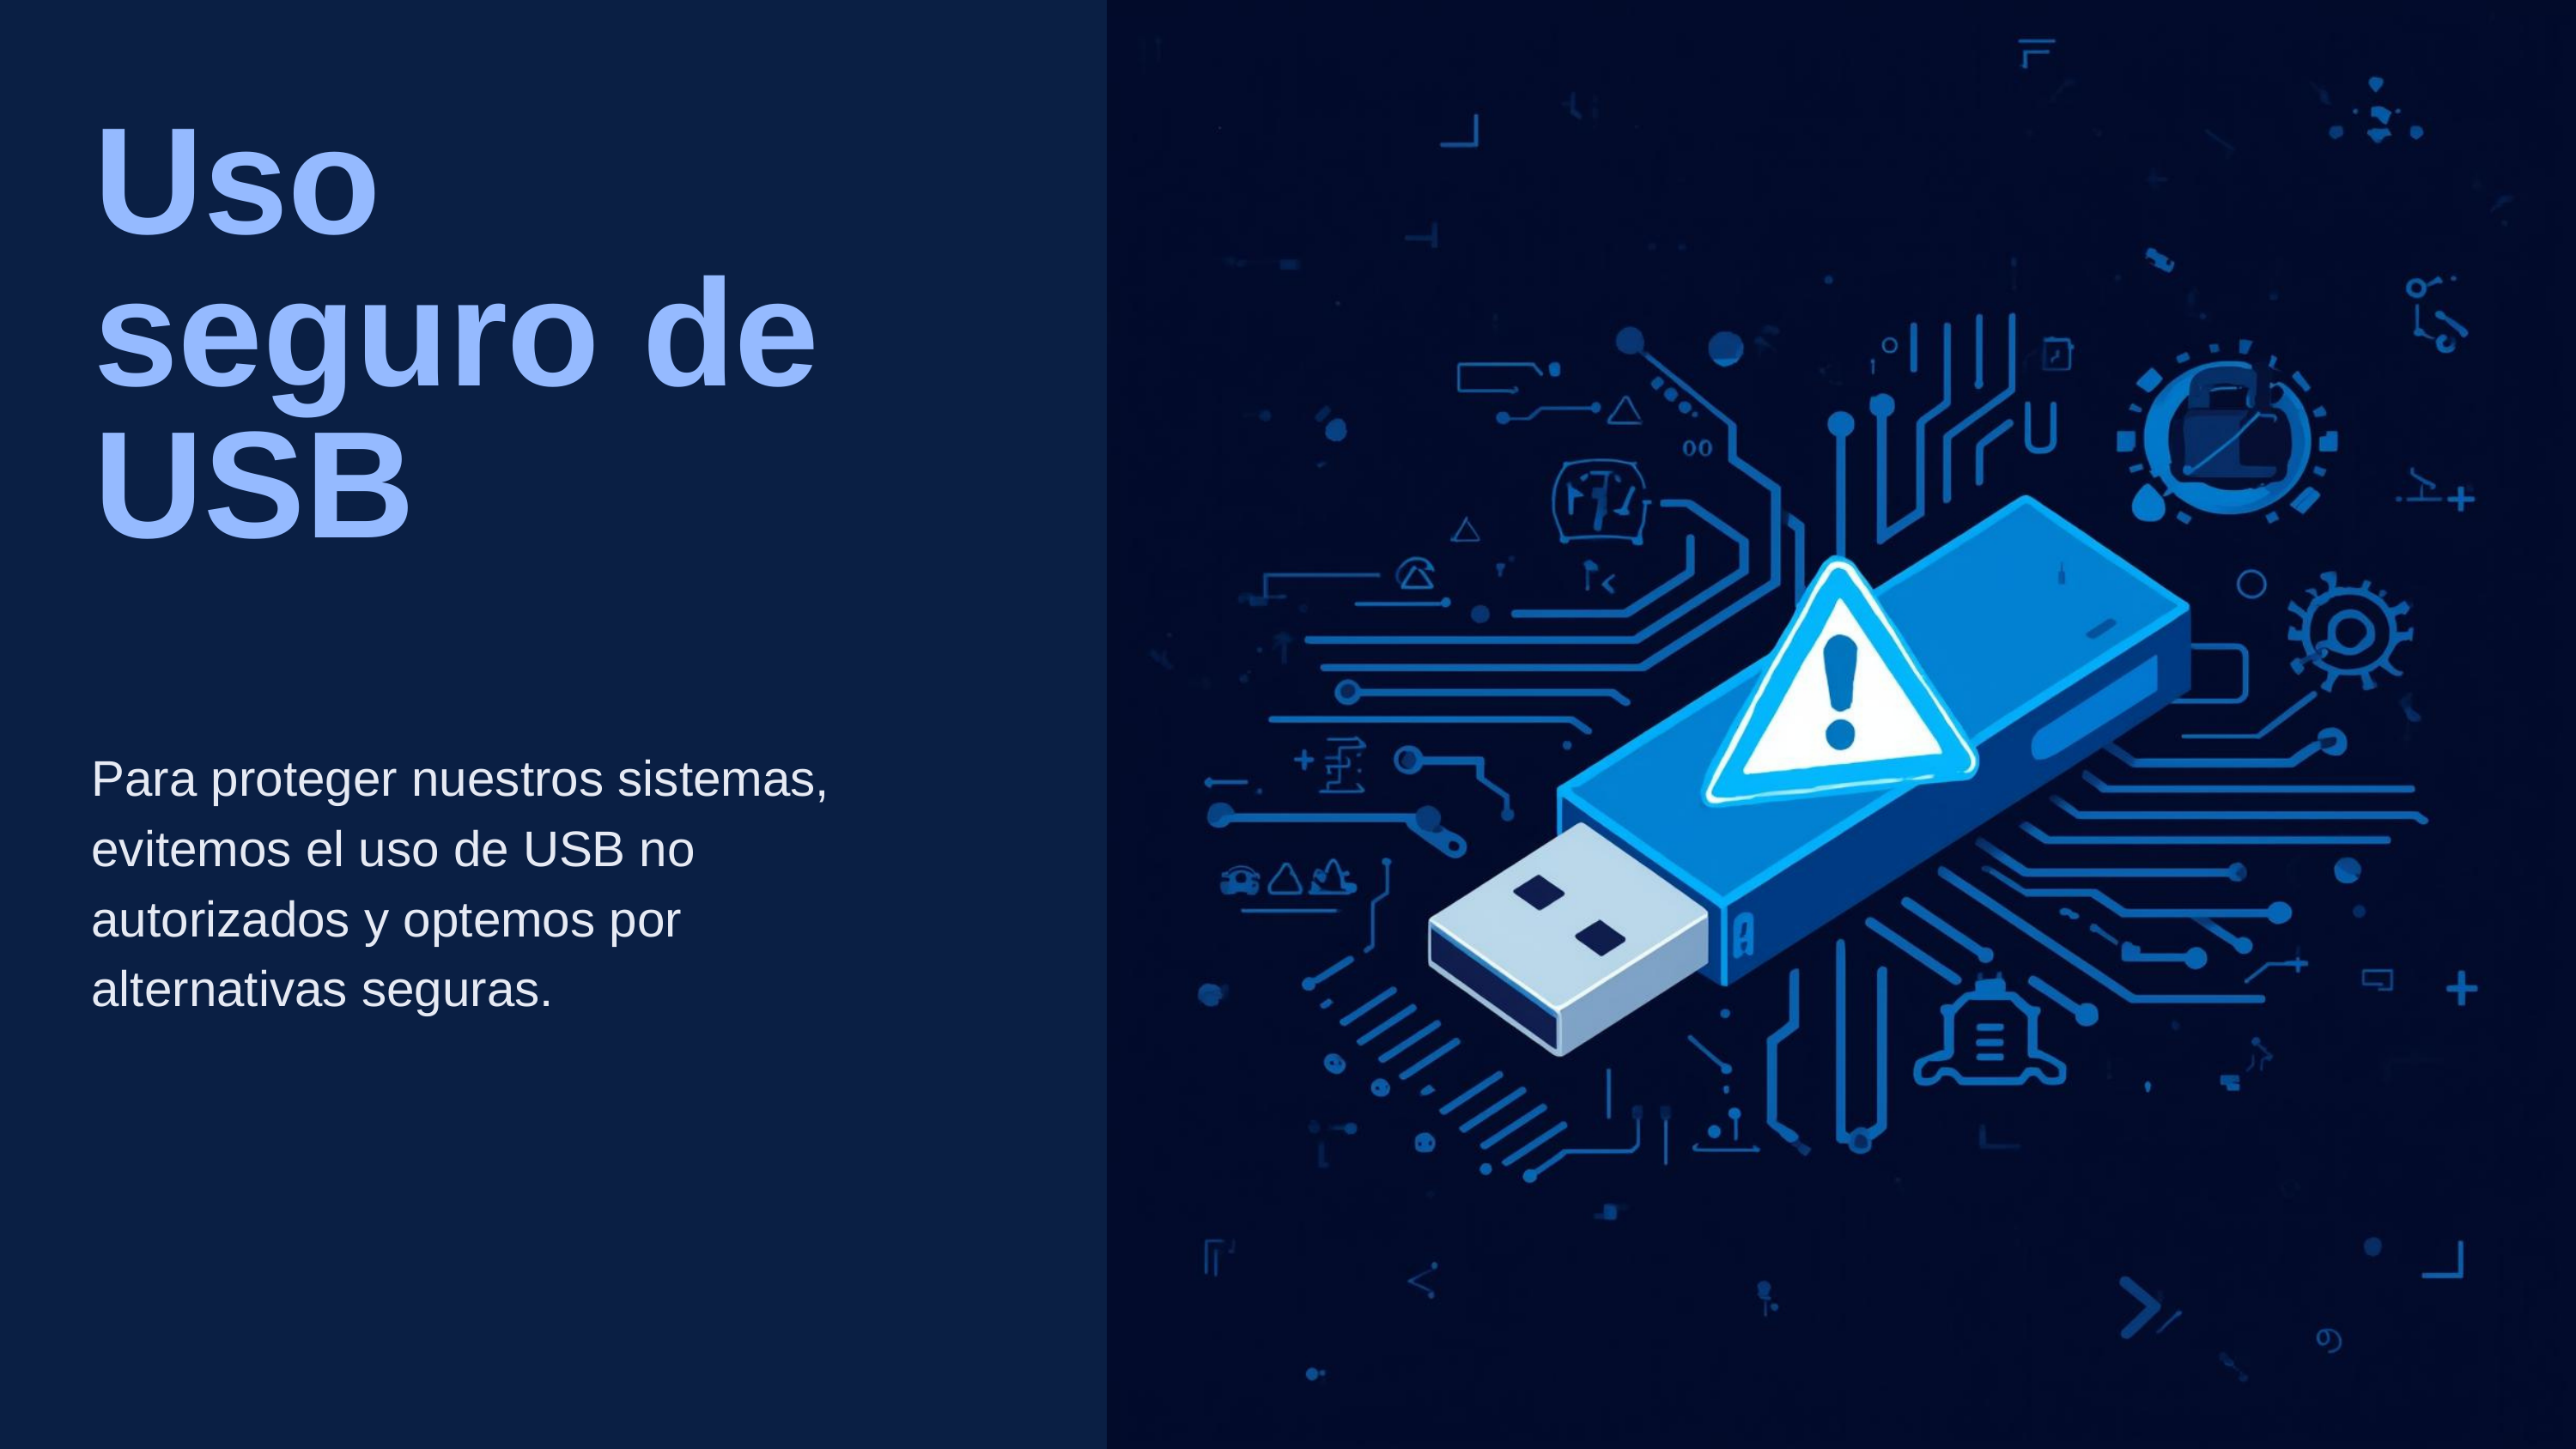

Uso seguro de USB
Para proteger nuestros sistemas, evitemos el uso de USB no autorizados y optemos por alternativas seguras.